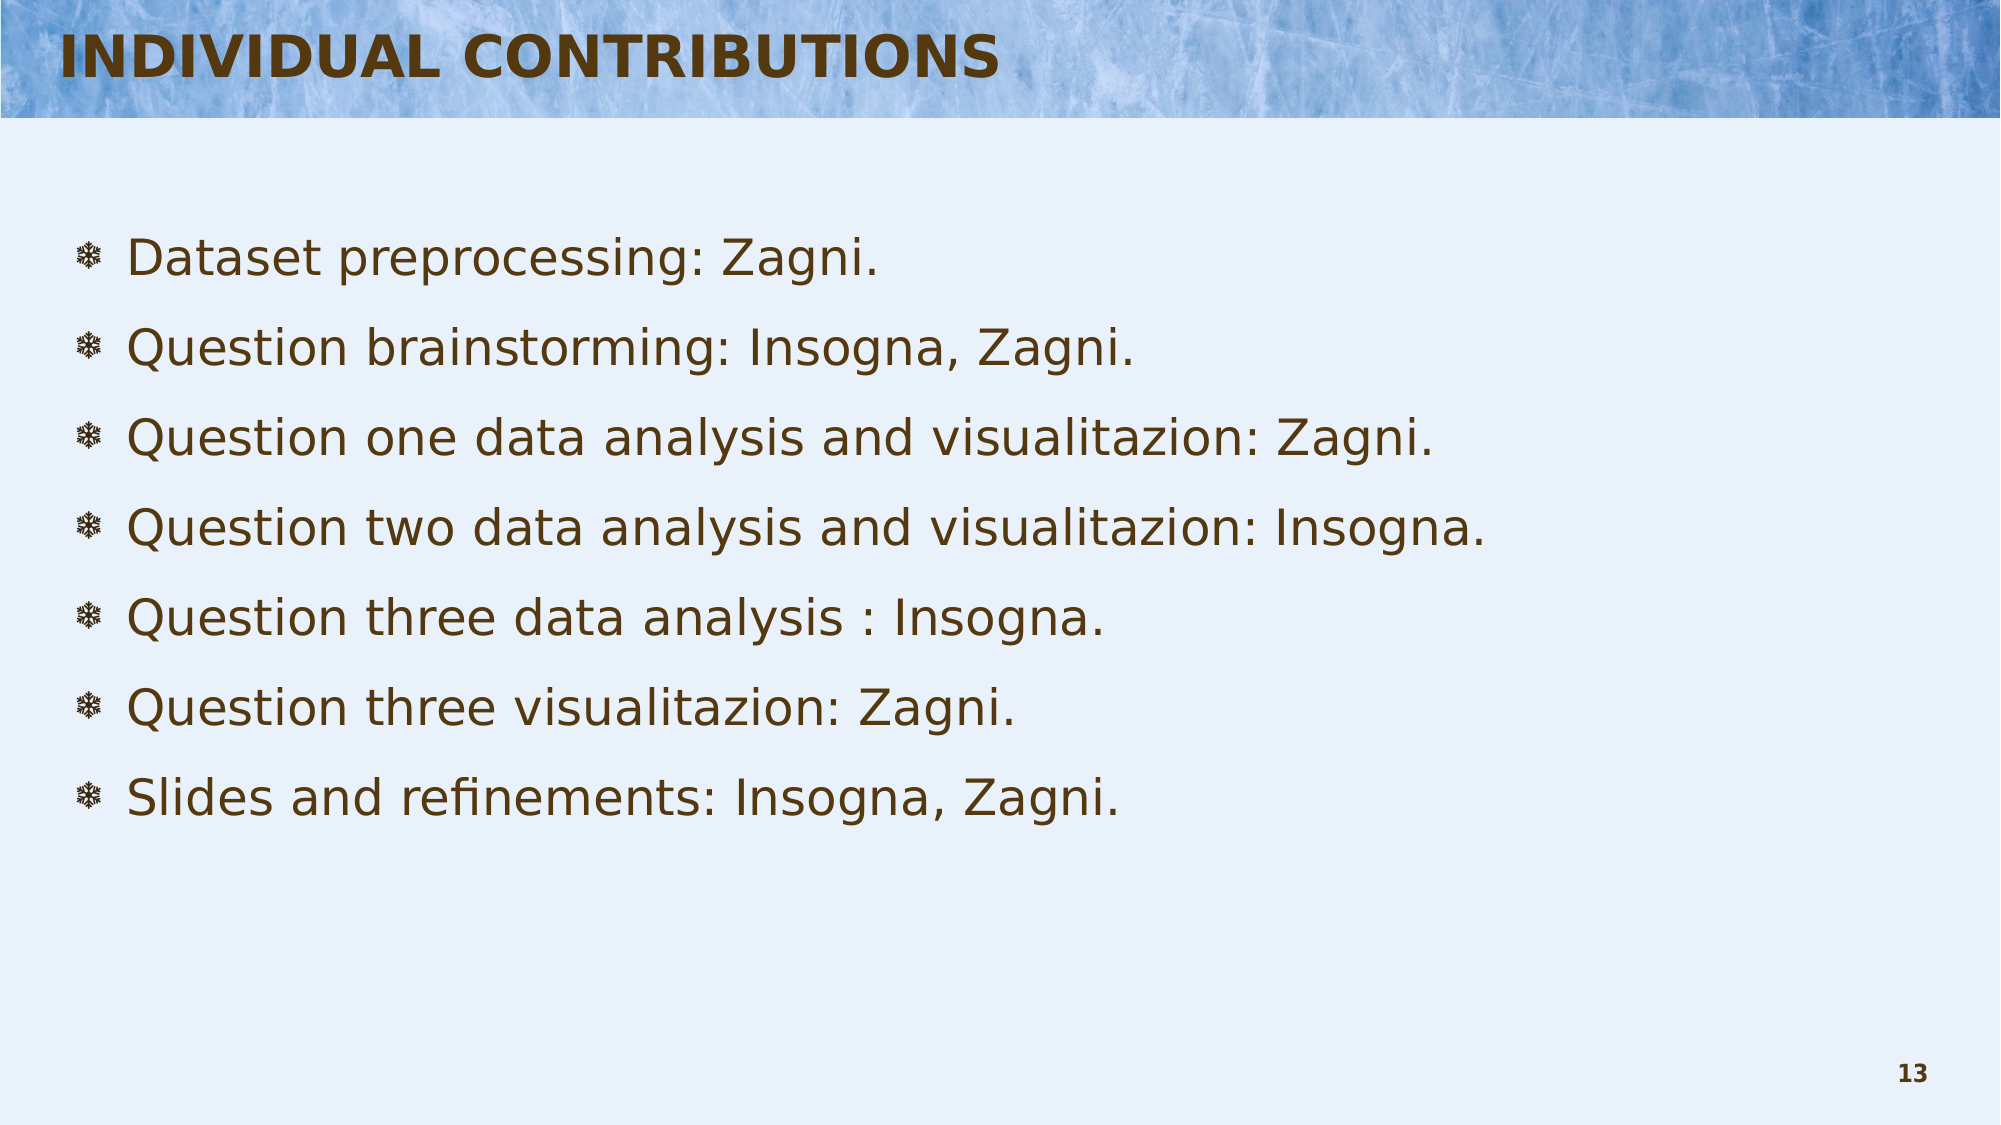

# INDIVIDUAL CONTRIBUTIONS
Dataset preprocessing: Zagni.
Question brainstorming: Insogna, Zagni.
Question one data analysis and visualitazion: Zagni.
Question two data analysis and visualitazion: Insogna.
Question three data analysis : Insogna.
Question three visualitazion: Zagni.
Slides and refinements: Insogna, Zagni.
13